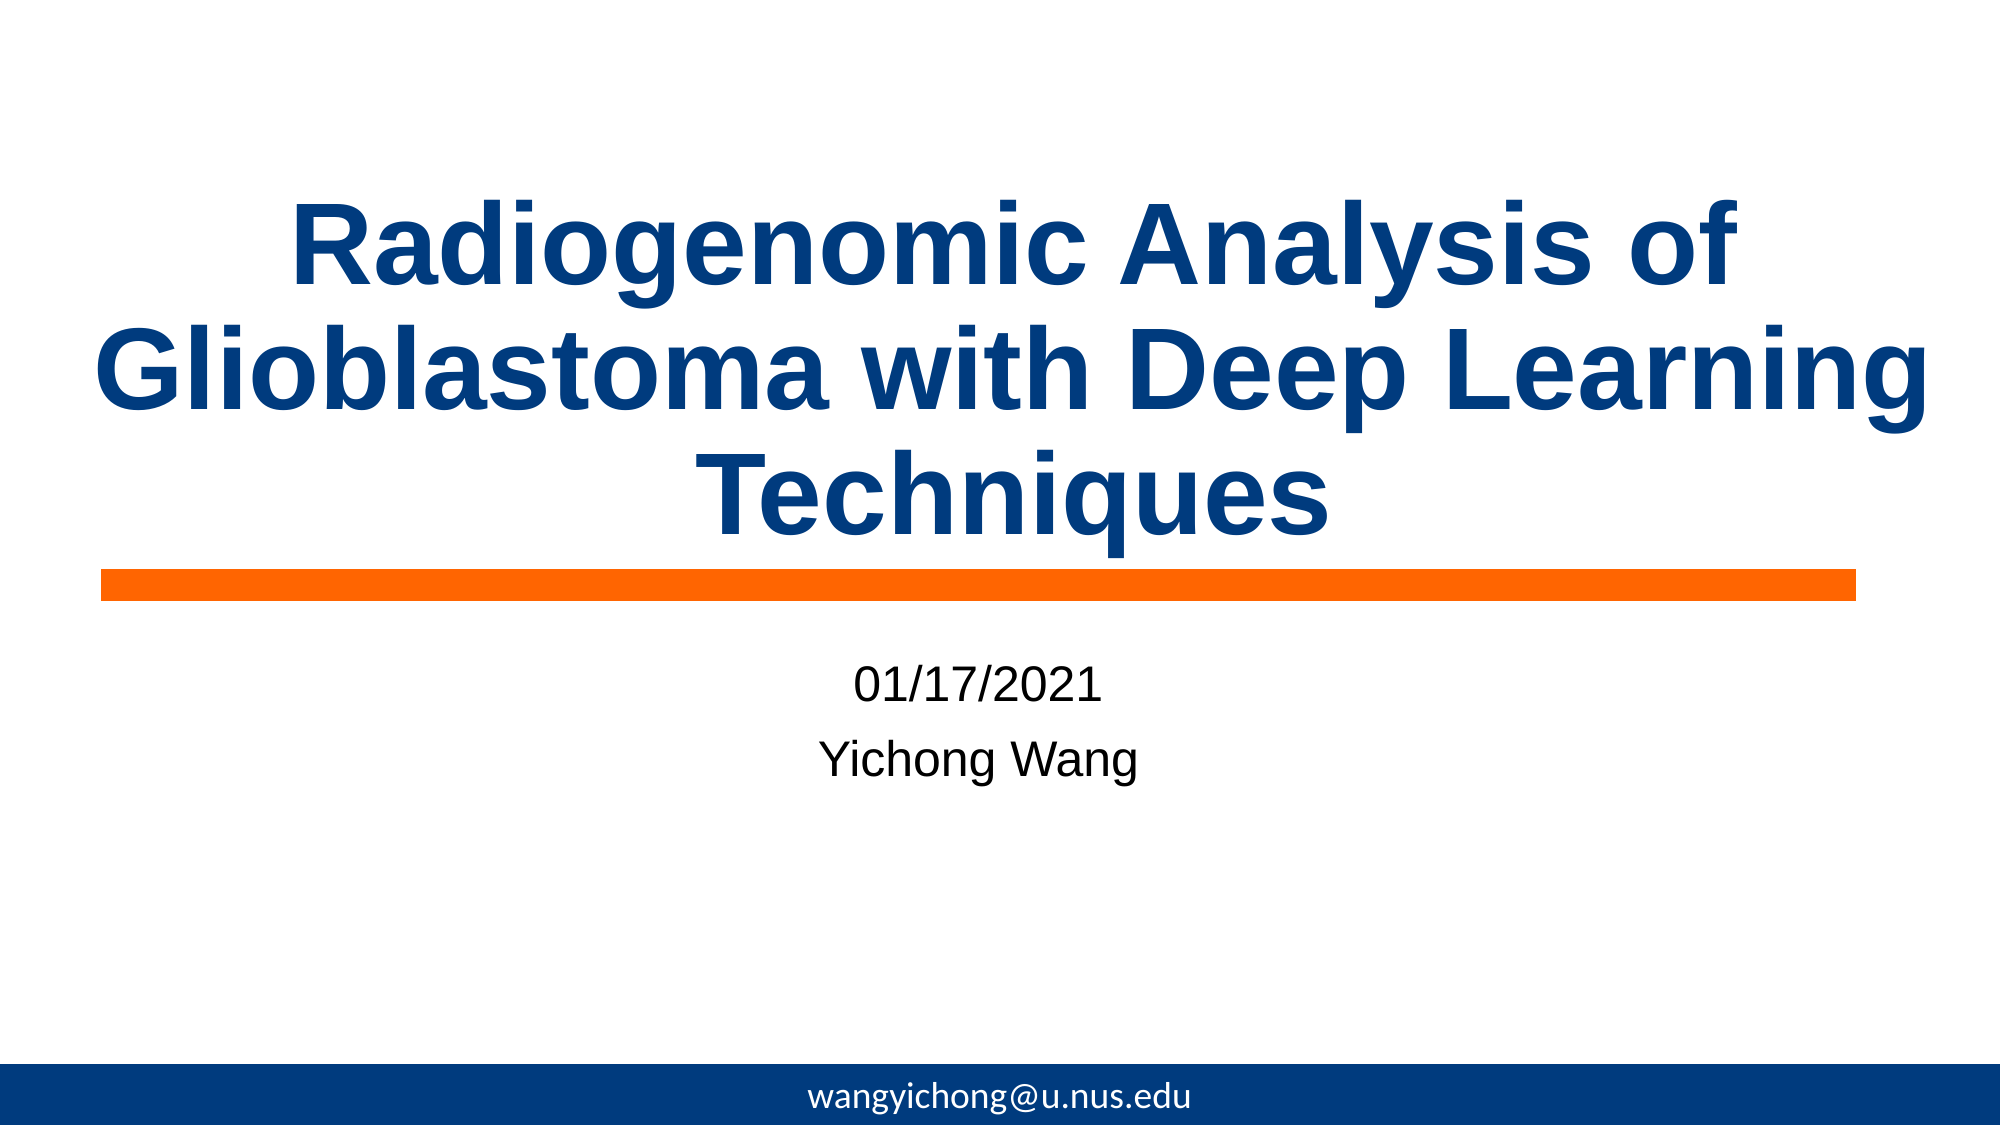

# Radiogenomic Analysis of Glioblastoma with Deep Learning Techniques

01/17/2021
Yichong Wang
wangyichong@u.nus.edu